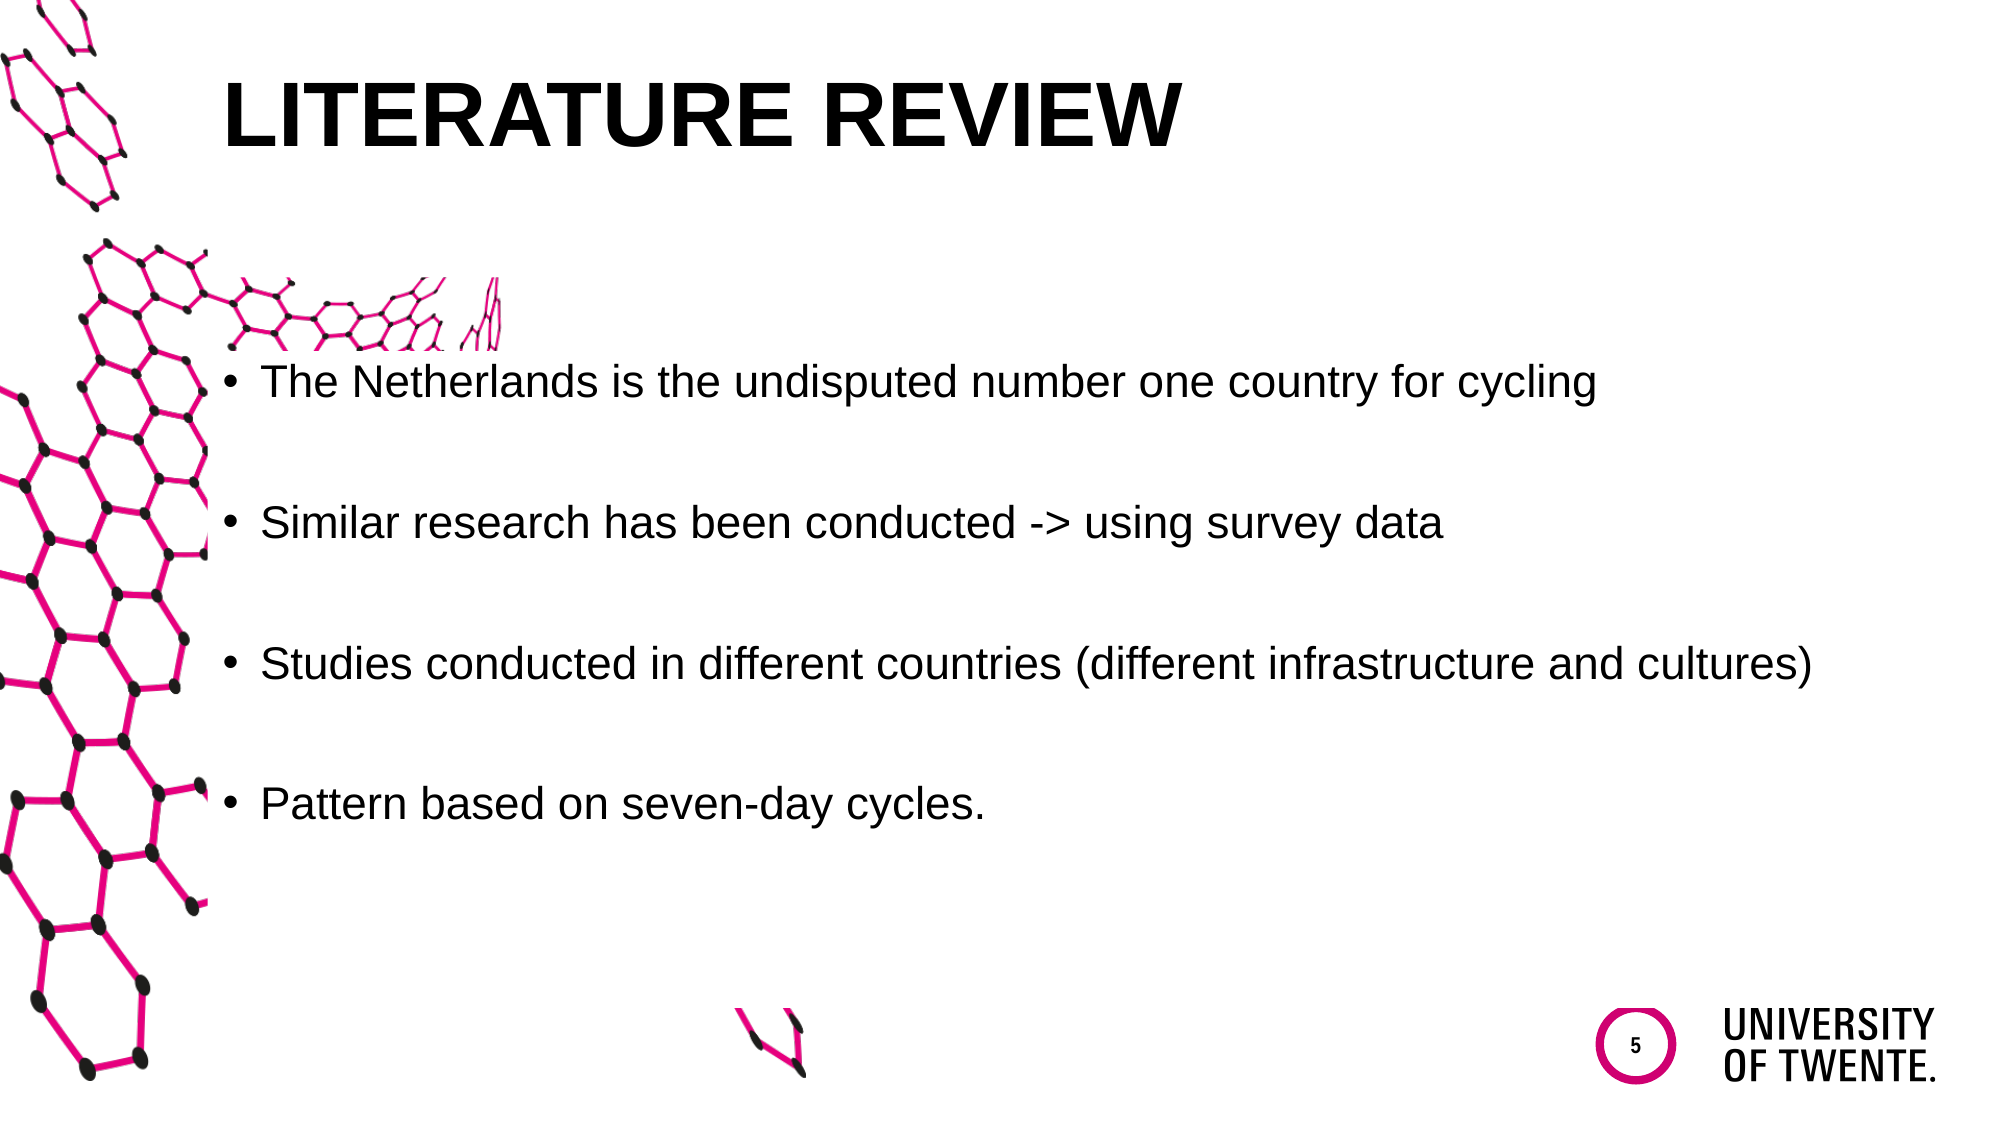

# Literature review
The Netherlands is the undisputed number one country for cycling

Similar research has been conducted -> using survey data

Studies conducted in different countries (different infrastructure and cultures)

Pattern based on seven-day cycles.

5